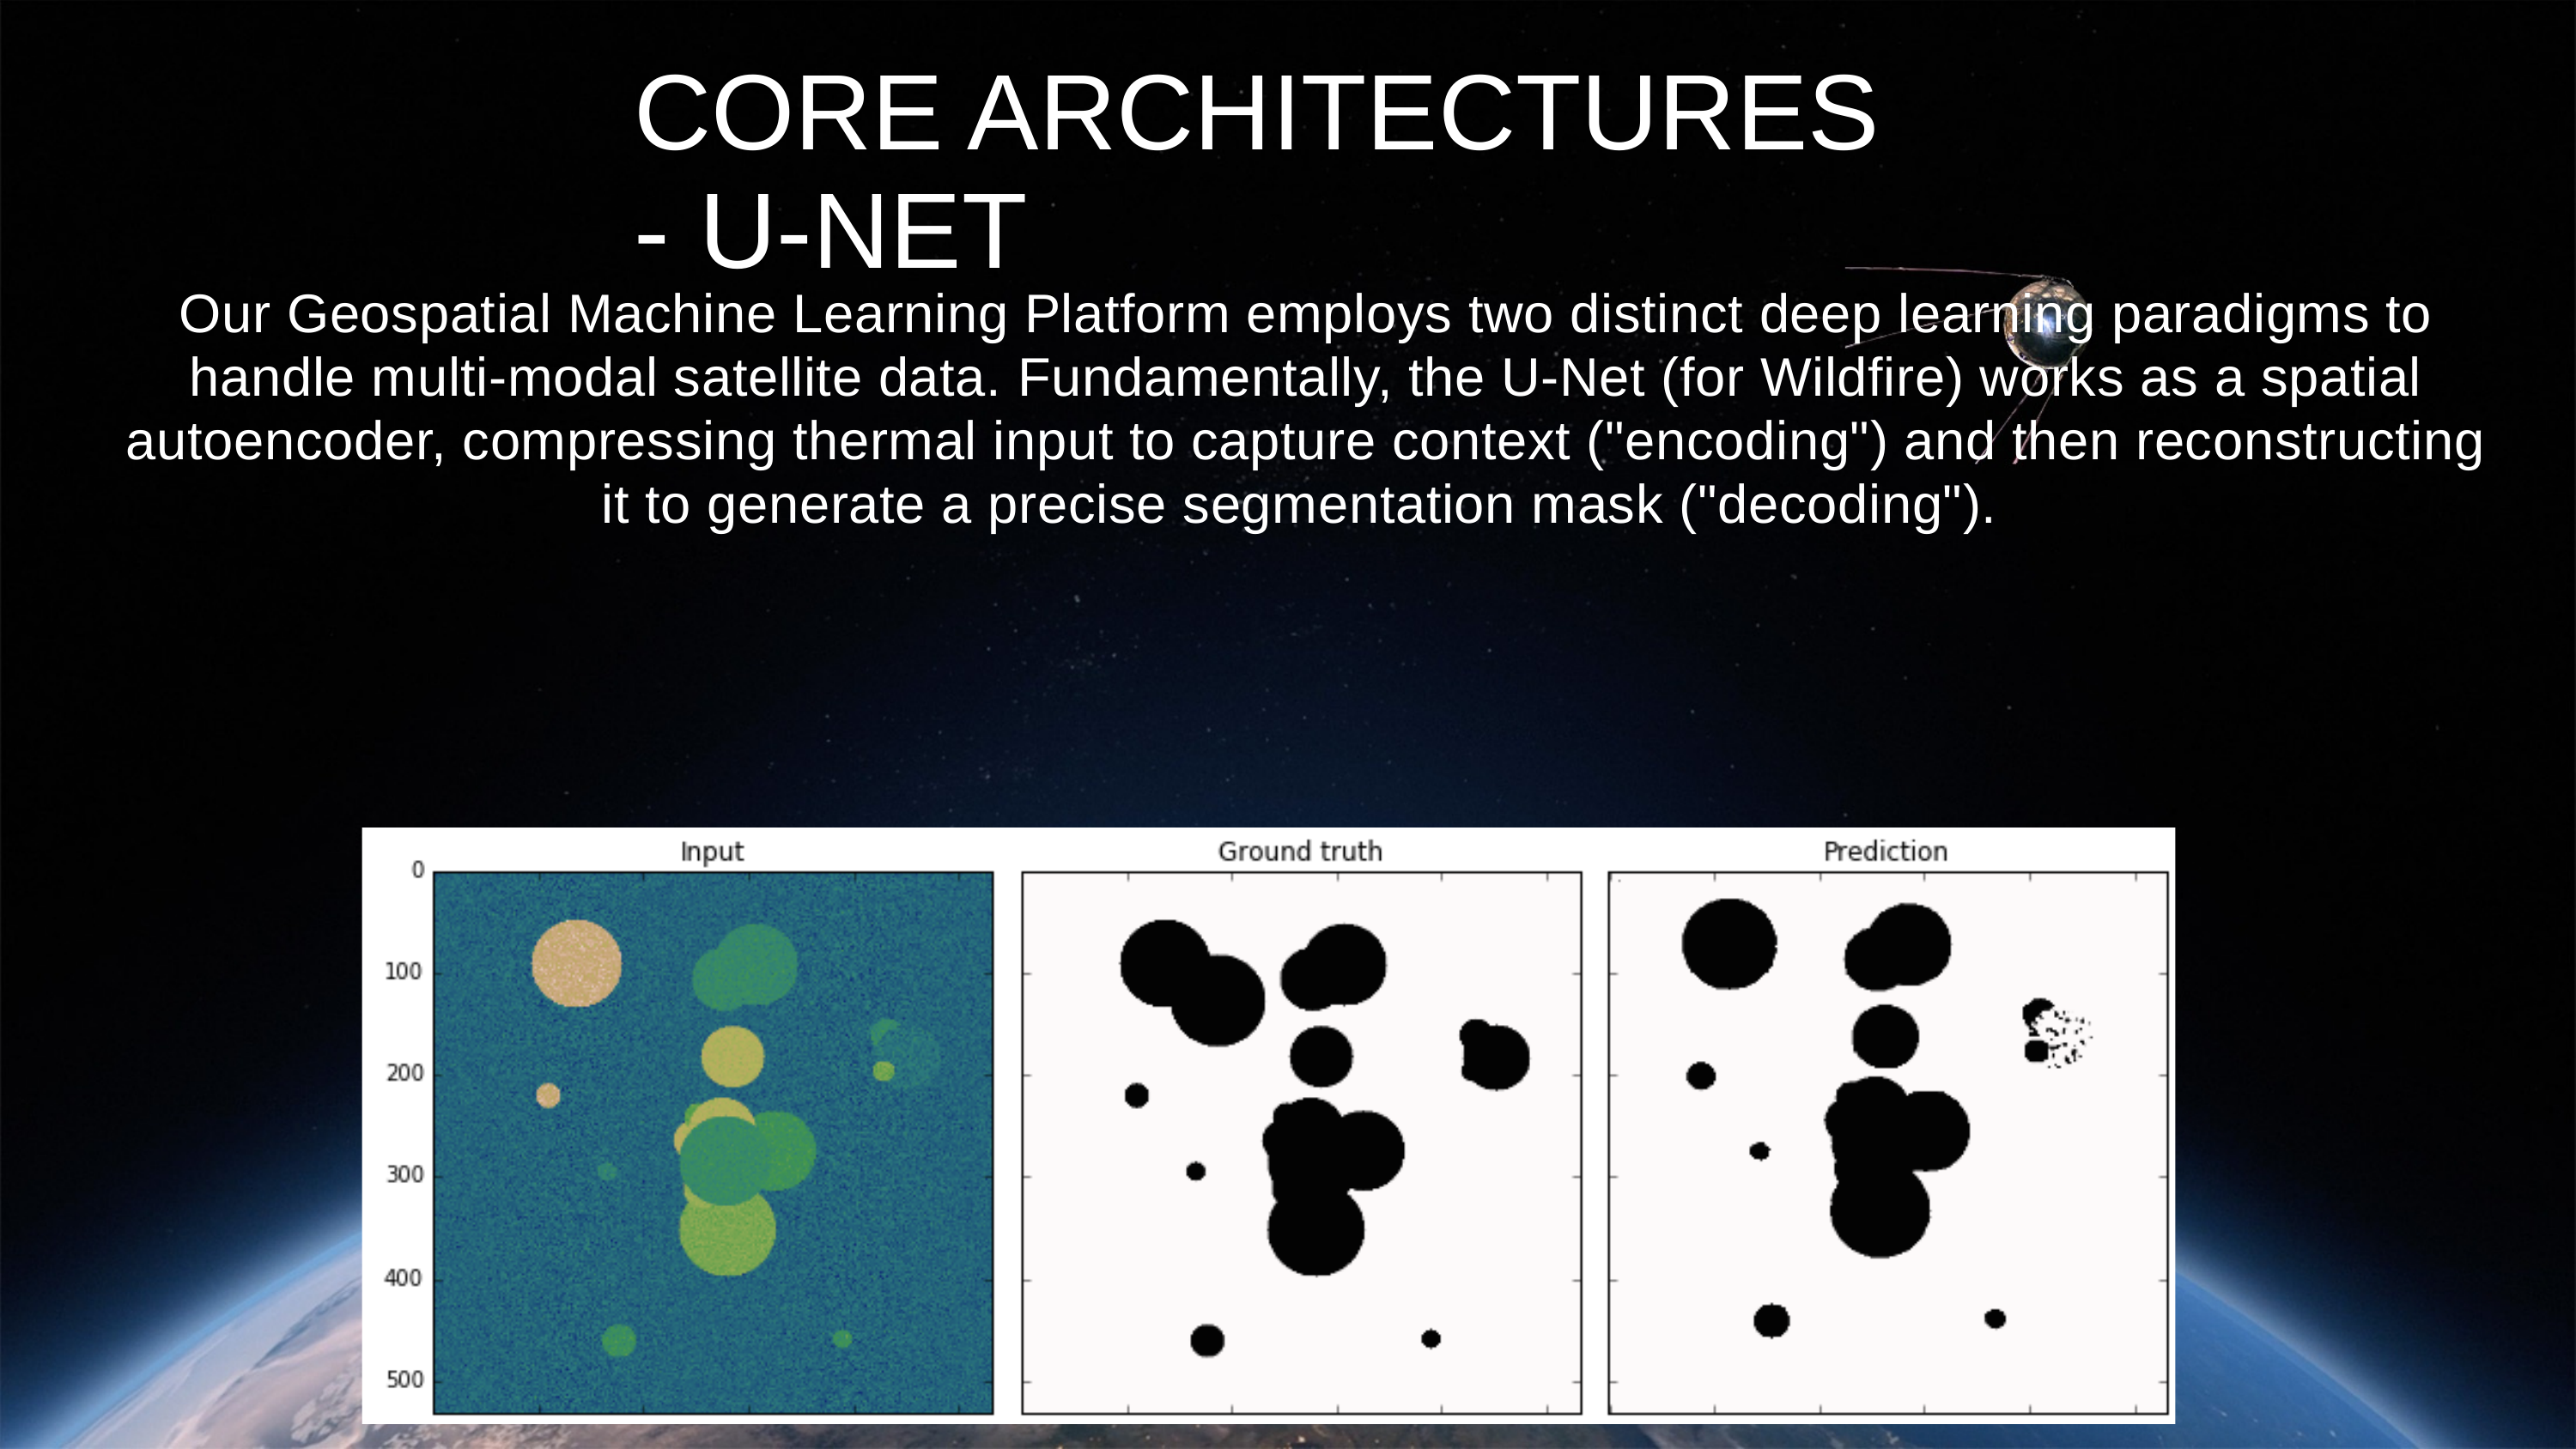

CORE ARCHITECTURES - U-NET
Our Geospatial Machine Learning Platform employs two distinct deep learning paradigms to handle multi-modal satellite data. Fundamentally, the U-Net (for Wildfire) works as a spatial autoencoder, compressing thermal input to capture context ("encoding") and then reconstructing it to generate a precise segmentation mask ("decoding").